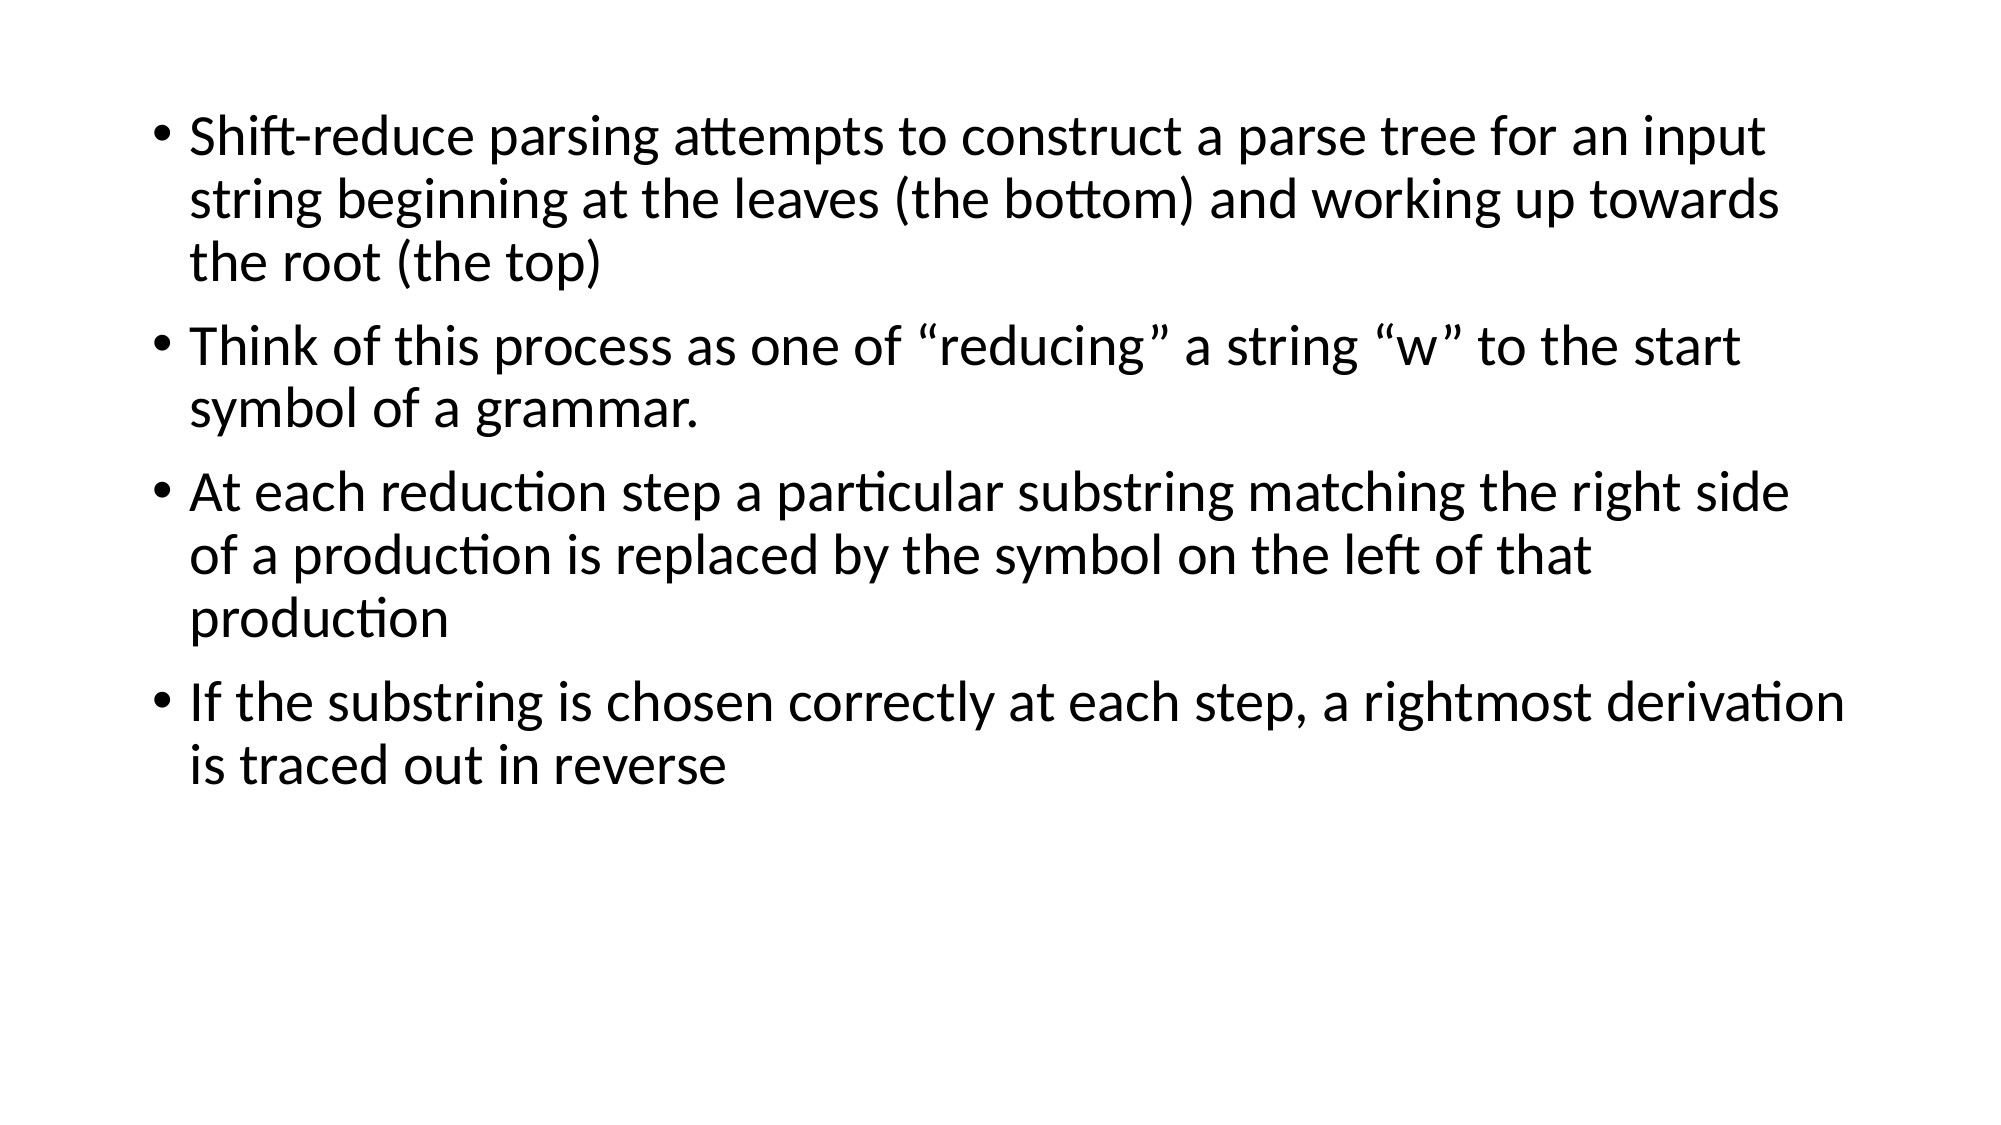

Shift-reduce parsing attempts to construct a parse tree for an input string beginning at the leaves (the bottom) and working up towards the root (the top)
Think of this process as one of “reducing” a string “w” to the start symbol of a grammar.
At each reduction step a particular substring matching the right side of a production is replaced by the symbol on the left of that production
If the substring is chosen correctly at each step, a rightmost derivation is traced out in reverse